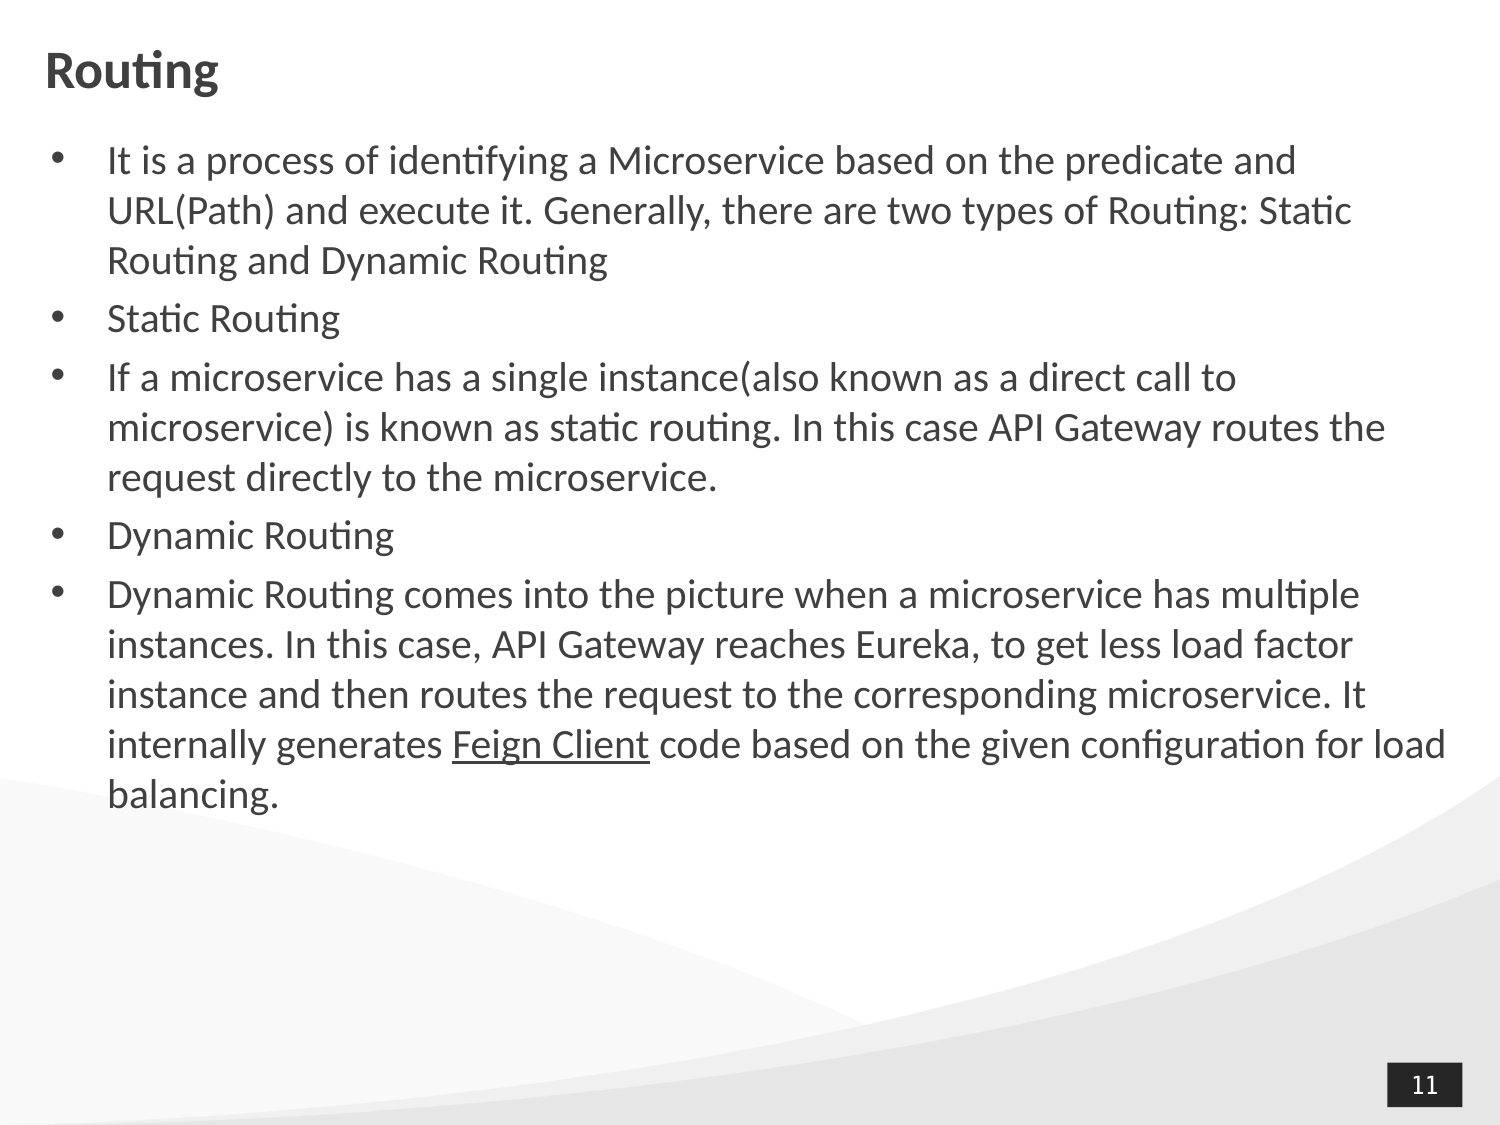

# Routing
It is a process of identifying a Microservice based on the predicate and URL(Path) and execute it. Generally, there are two types of Routing: Static Routing and Dynamic Routing
Static Routing
If a microservice has a single instance(also known as a direct call to microservice) is known as static routing. In this case API Gateway routes the request directly to the microservice.
Dynamic Routing
Dynamic Routing comes into the picture when a microservice has multiple instances. In this case, API Gateway reaches Eureka, to get less load factor instance and then routes the request to the corresponding microservice. It internally generates Feign Client code based on the given configuration for load balancing.